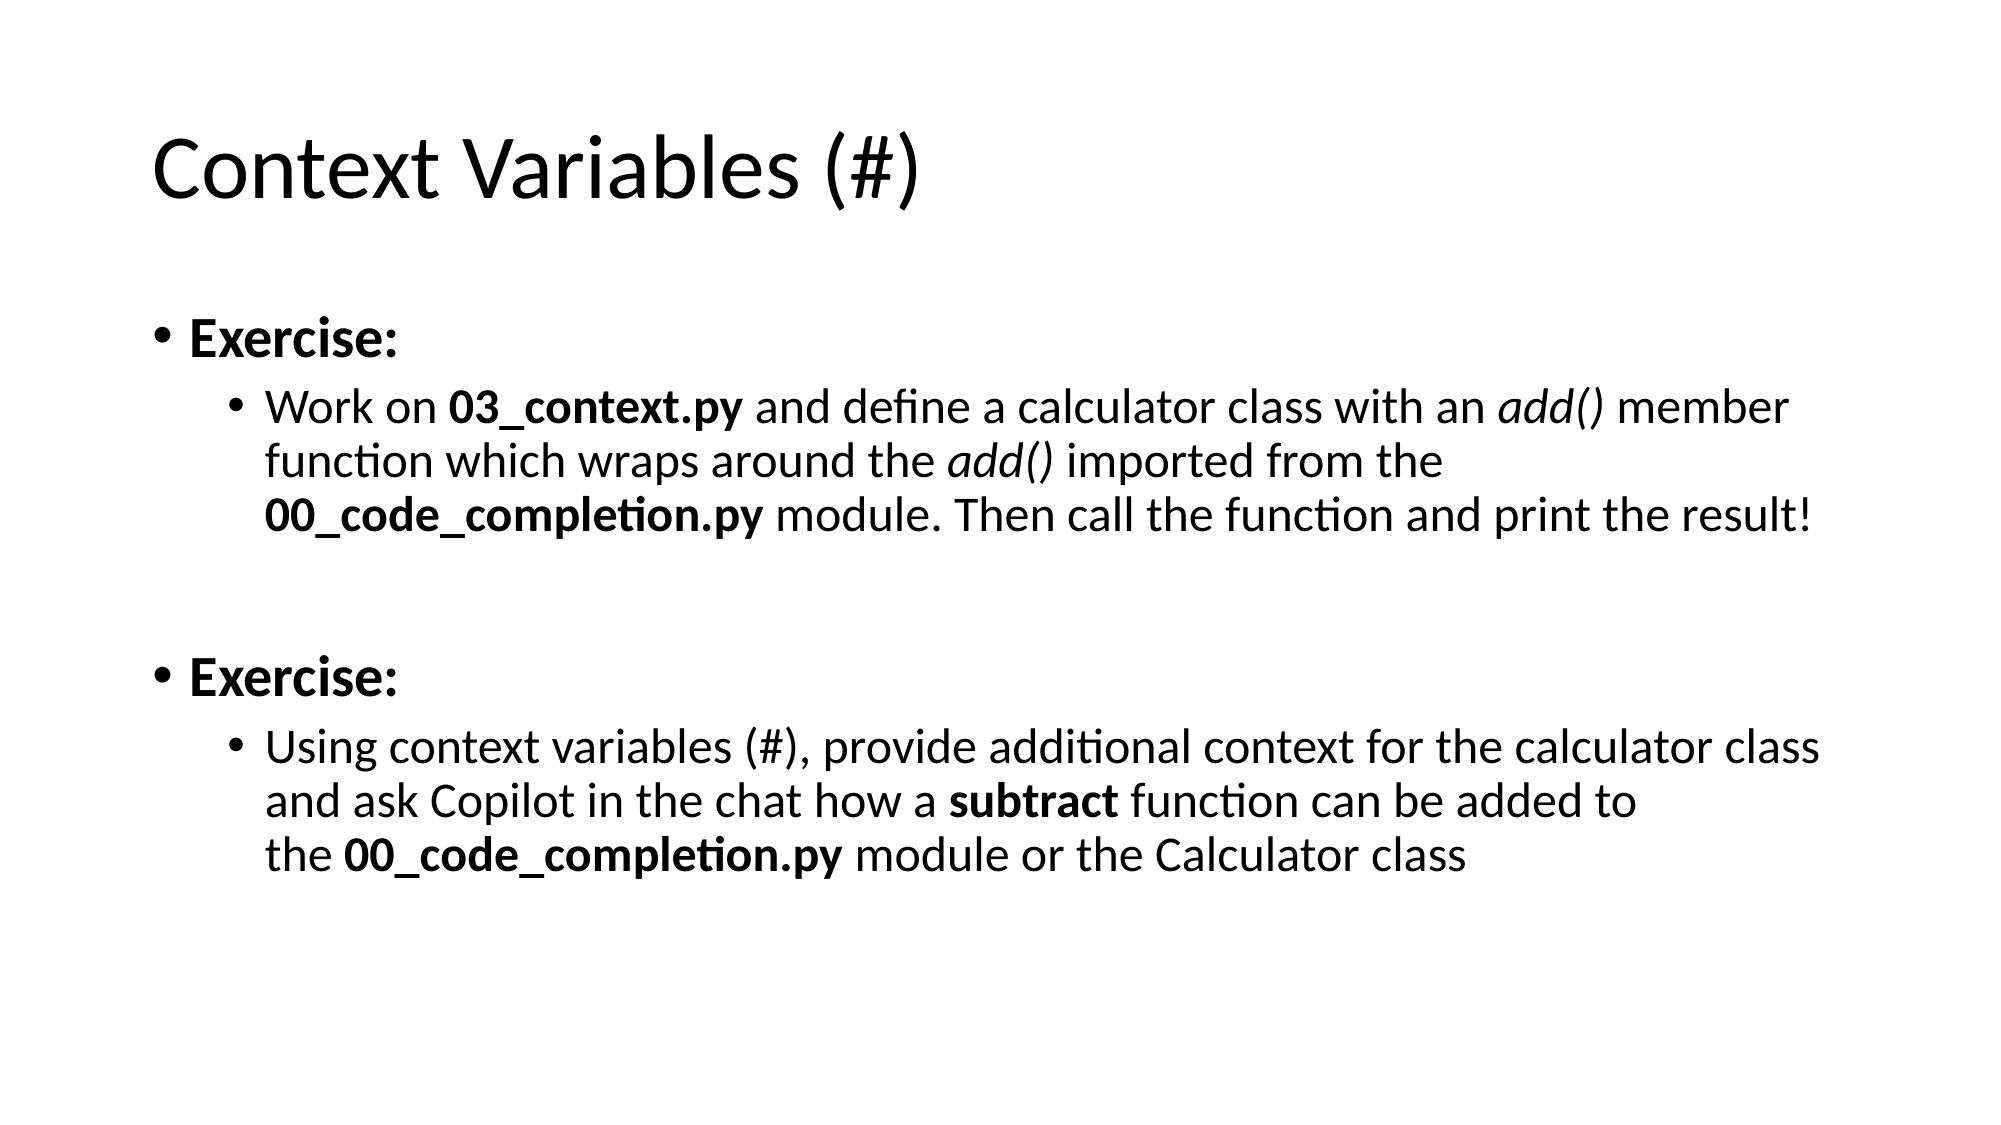

# Context Variables (#)
Exercise:
Work on 03_context.py and define a calculator class with an add() member function which wraps around the add() imported from the 00_code_completion.py module. Then call the function and print the result!

Exercise:
Using context variables (#), provide additional context for the calculator class and ask Copilot in the chat how a subtract function can be added to the 00_code_completion.py module or the Calculator class